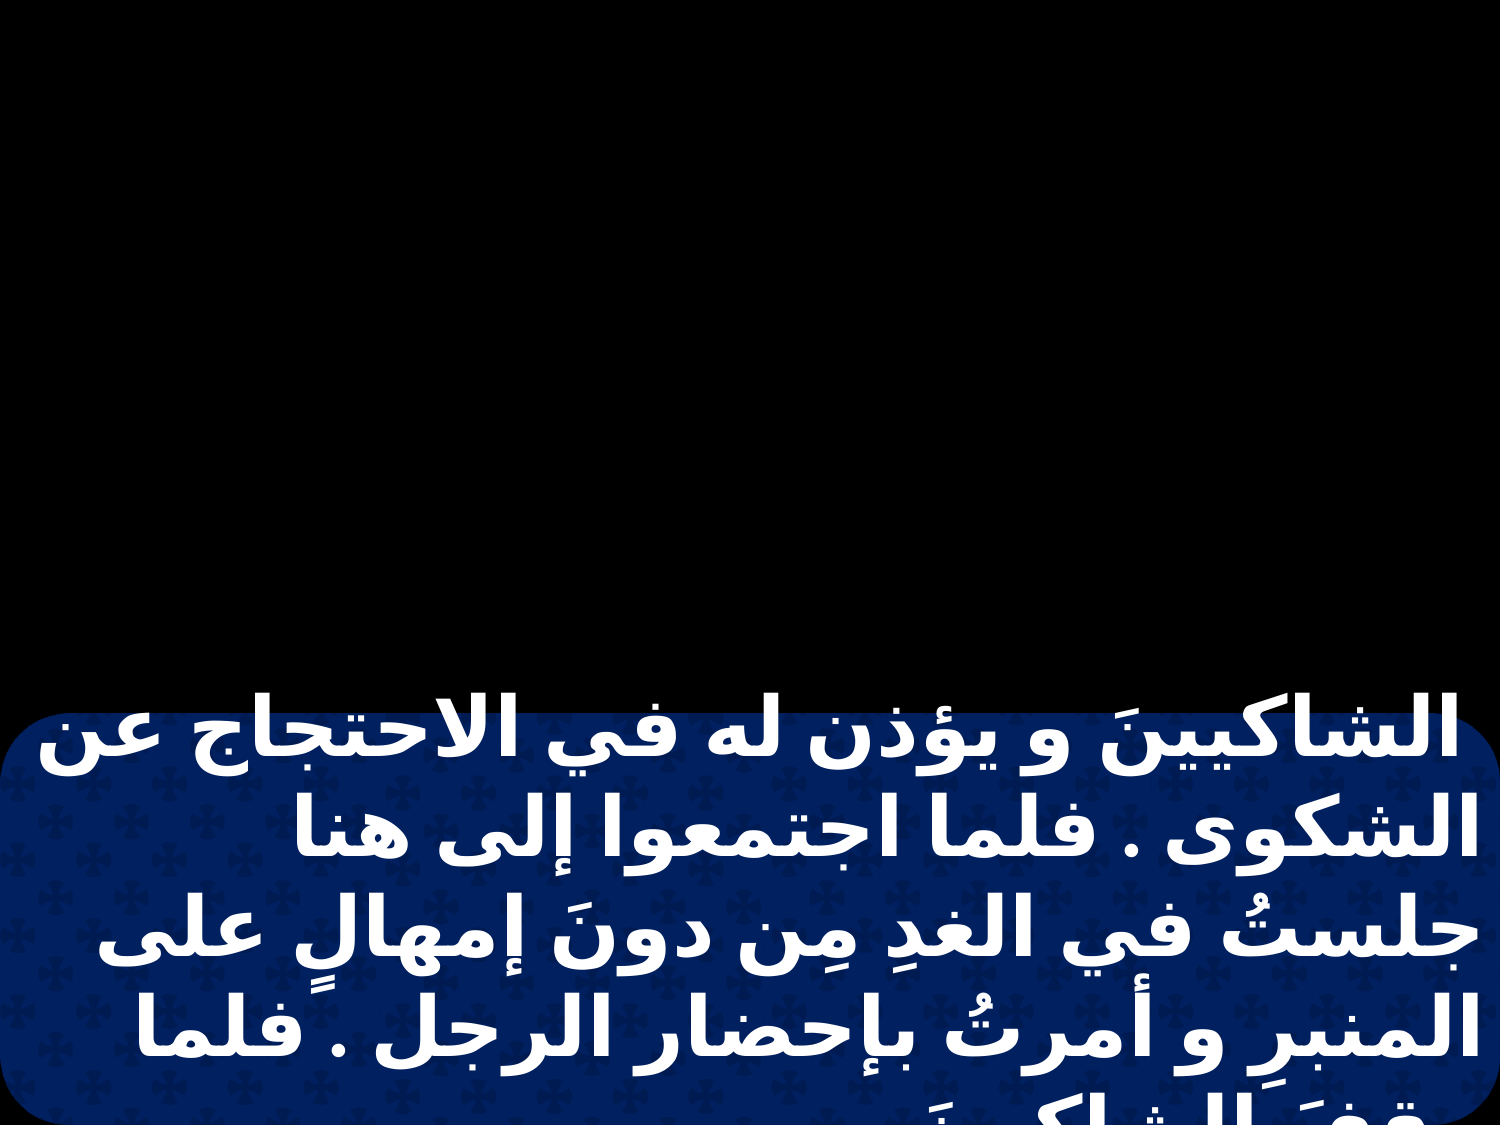

الشاكيينَ و يؤذن له في الاحتجاج عن الشكوى . فلما اجتمعوا إلى هنا جلستُ في الغدِ مِن دونَ إمهالٍ على المنبرِ و أمرتُ بإحضار الرجل . فلما وقفَ الشاكونَ